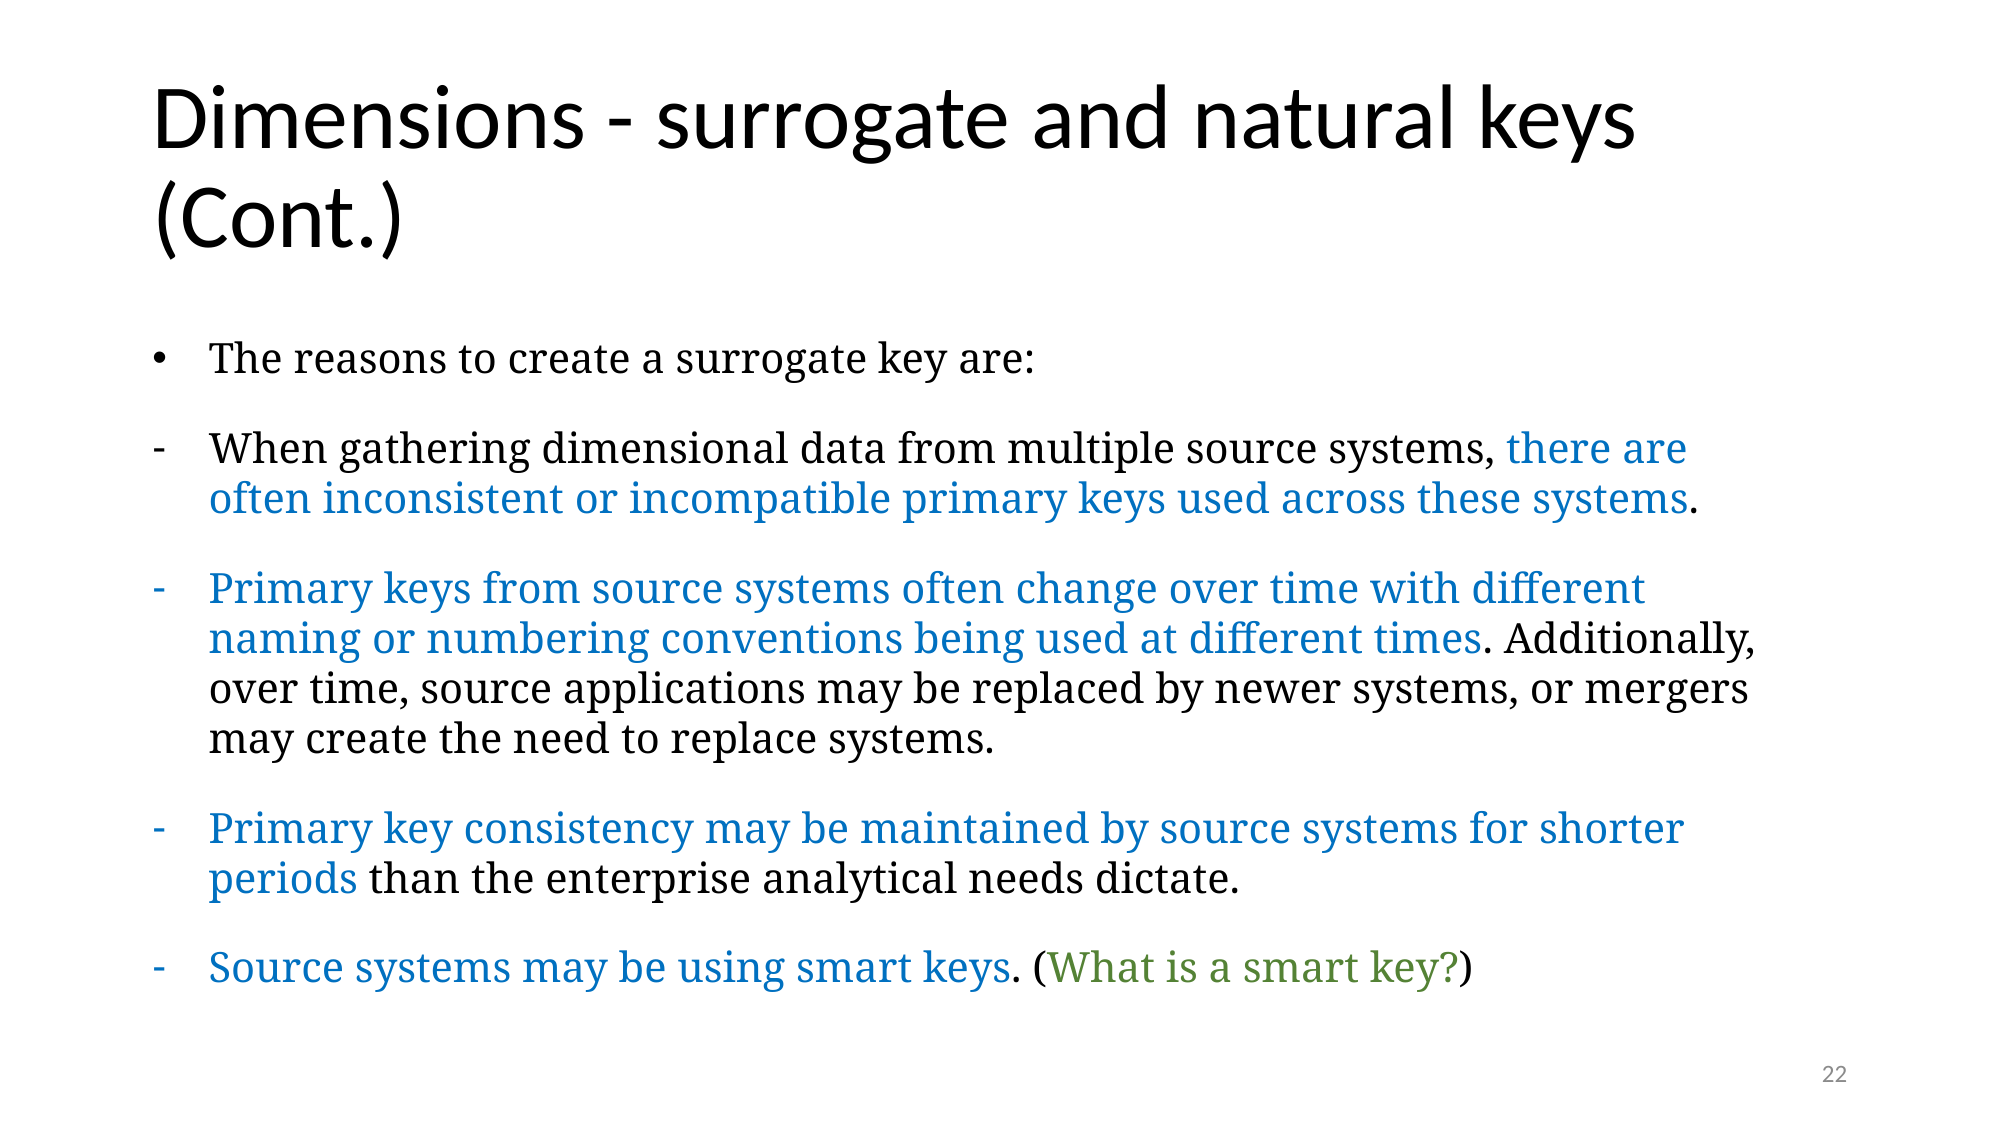

# Dimensions - surrogate and natural keys (Cont.)
The reasons to create a surrogate key are:
When gathering dimensional data from multiple source systems, there are often inconsistent or incompatible primary keys used across these systems.
Primary keys from source systems often change over time with different naming or numbering conventions being used at different times. Additionally, over time, source applications may be replaced by newer systems, or mergers may create the need to replace systems.
Primary key consistency may be maintained by source systems for shorter periods than the enterprise analytical needs dictate.
Source systems may be using smart keys. (What is a smart key?)

22